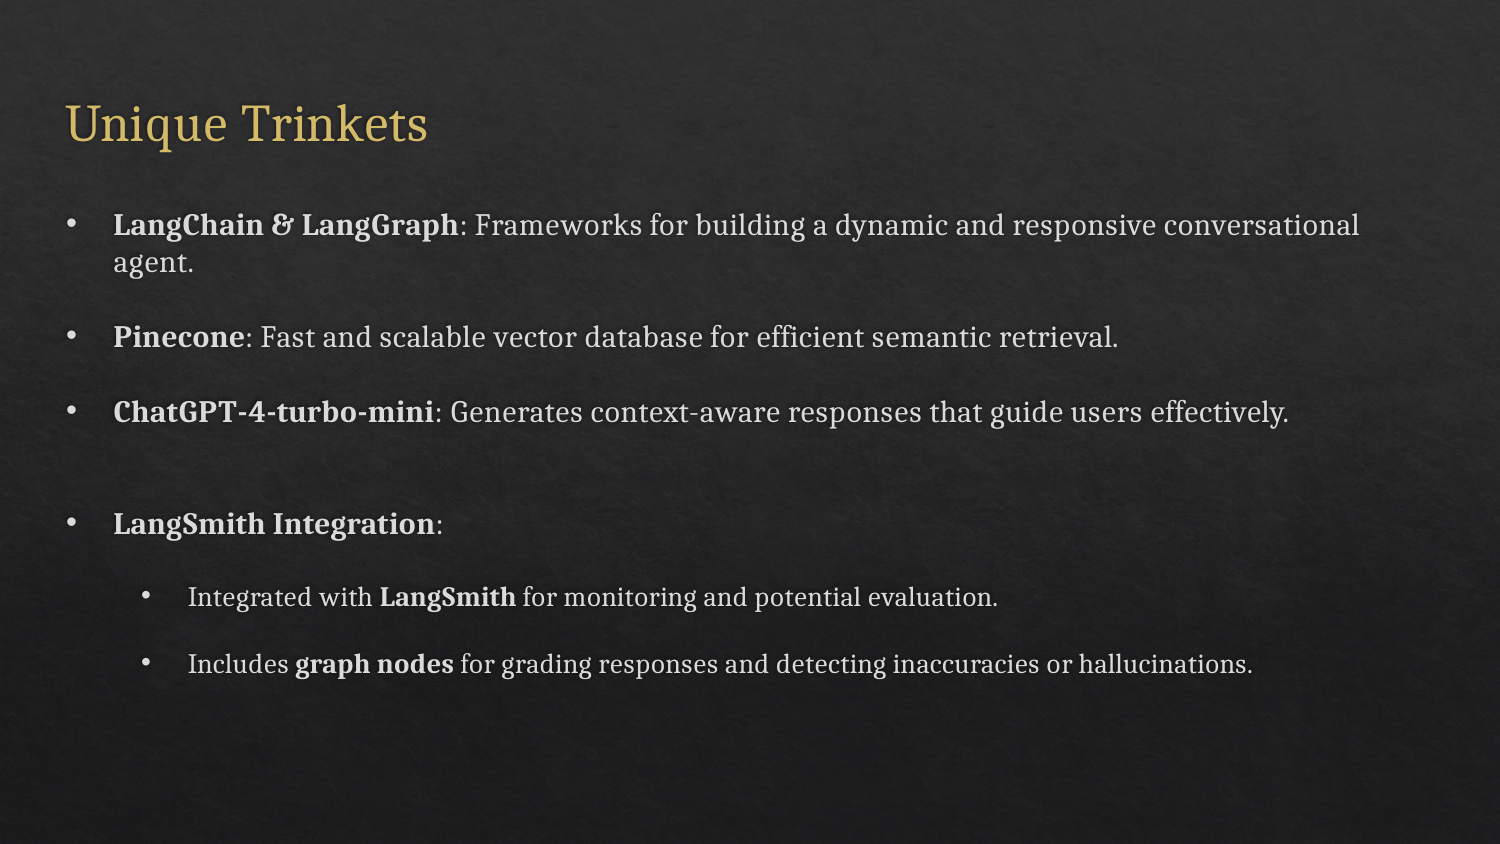

# Unique Trinkets
LangChain & LangGraph: Frameworks for building a dynamic and responsive conversational agent.
Pinecone: Fast and scalable vector database for efficient semantic retrieval.
ChatGPT-4-turbo-mini: Generates context-aware responses that guide users effectively.

LangSmith Integration:
Integrated with LangSmith for monitoring and potential evaluation.
Includes graph nodes for grading responses and detecting inaccuracies or hallucinations.